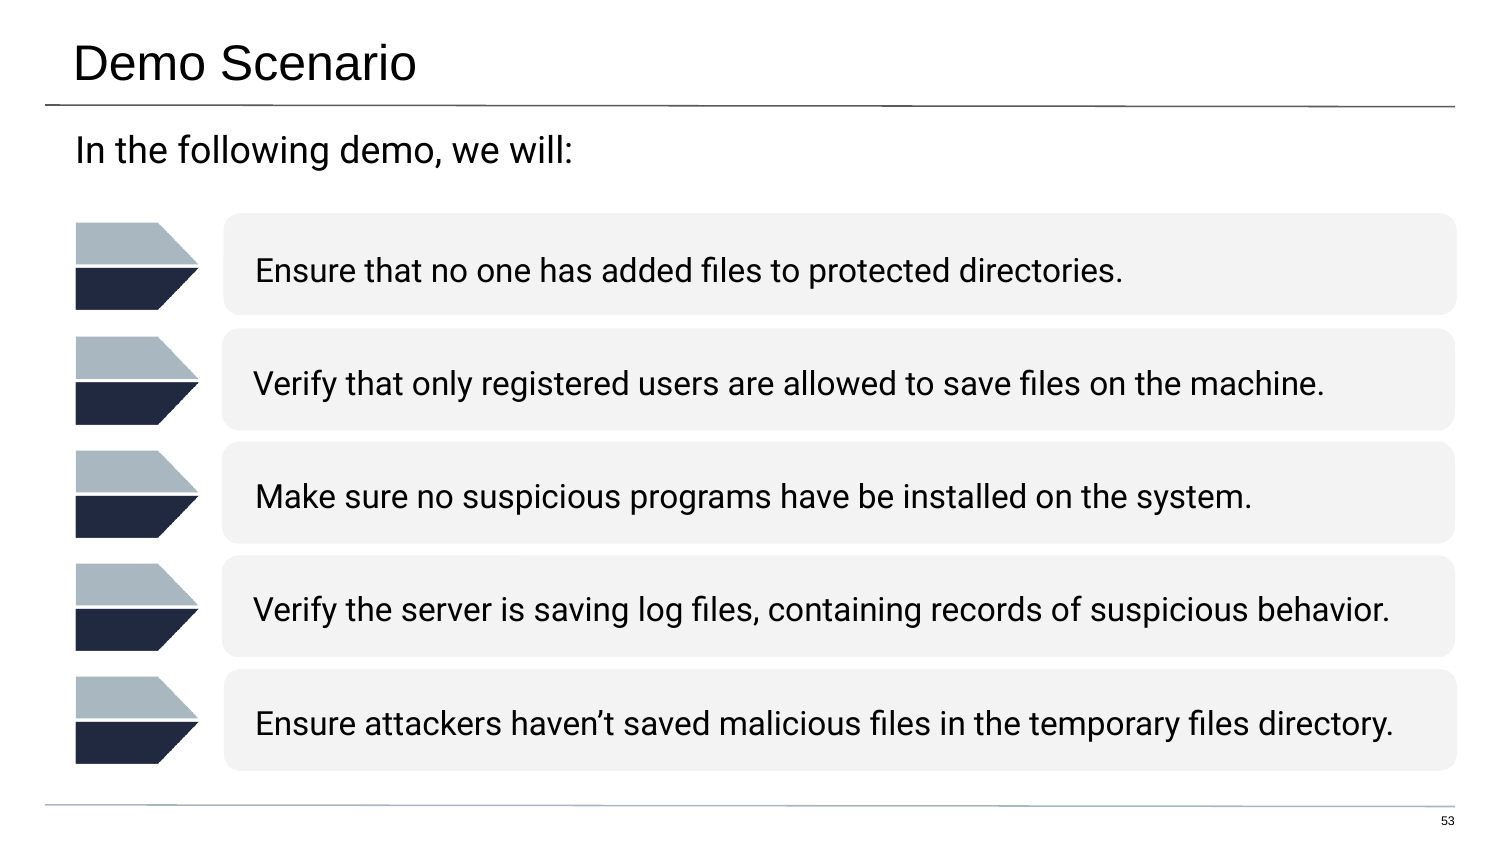

# Demo Scenario

In the following demo, we will:
Ensure that no one has added files to protected directories.
Verify that only registered users are allowed to save files on the machine.
Make sure no suspicious programs have be installed on the system.
Verify the server is saving log files, containing records of suspicious behavior.
Ensure attackers haven’t saved malicious files in the temporary files directory.

53